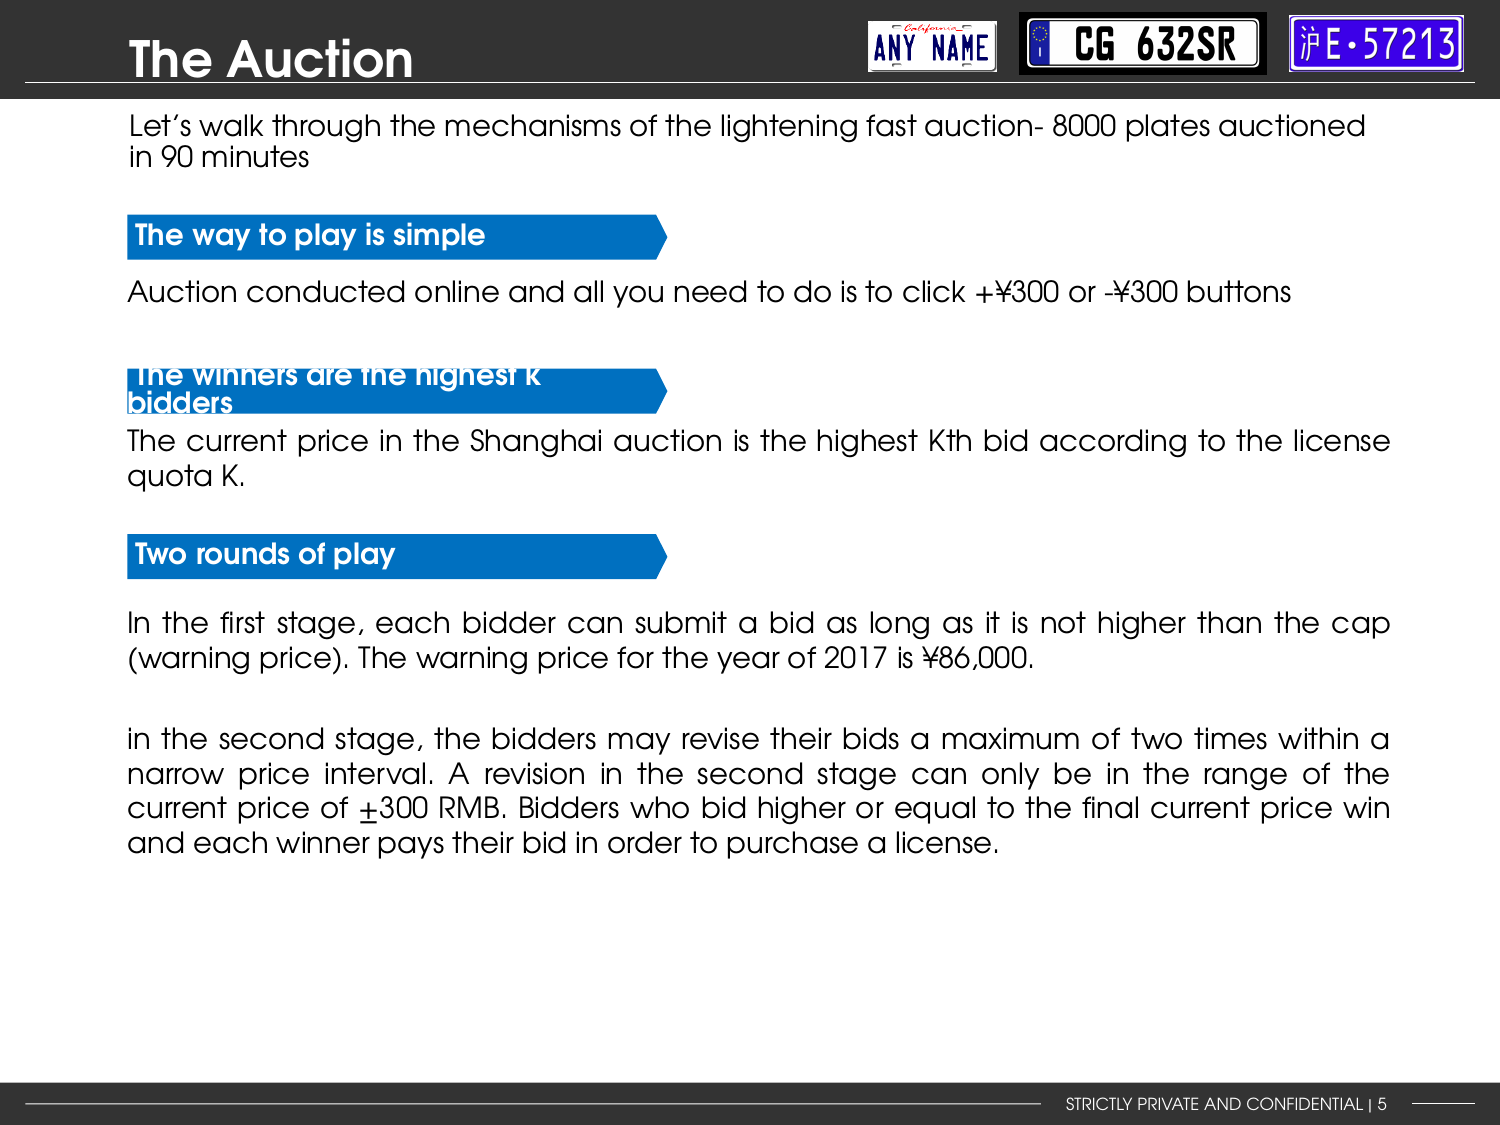

The Auction
# Let’s walk through the mechanisms of the lightening fast auction- 8000 plates auctioned in 90 minutes
 The way to play is simple
Auction conducted online and all you need to do is to click +¥300 or -¥300 buttons
 The winners are the highest k bidders
The current price in the Shanghai auction is the highest Kth bid according to the license quota K.
 Two rounds of play
In the first stage, each bidder can submit a bid as long as it is not higher than the cap (warning price). The warning price for the year of 2017 is ¥86,000.
in the second stage, the bidders may revise their bids a maximum of two times within a narrow price interval. A revision in the second stage can only be in the range of the current price of ±300 RMB. Bidders who bid higher or equal to the final current price win and each winner pays their bid in order to purchase a license.